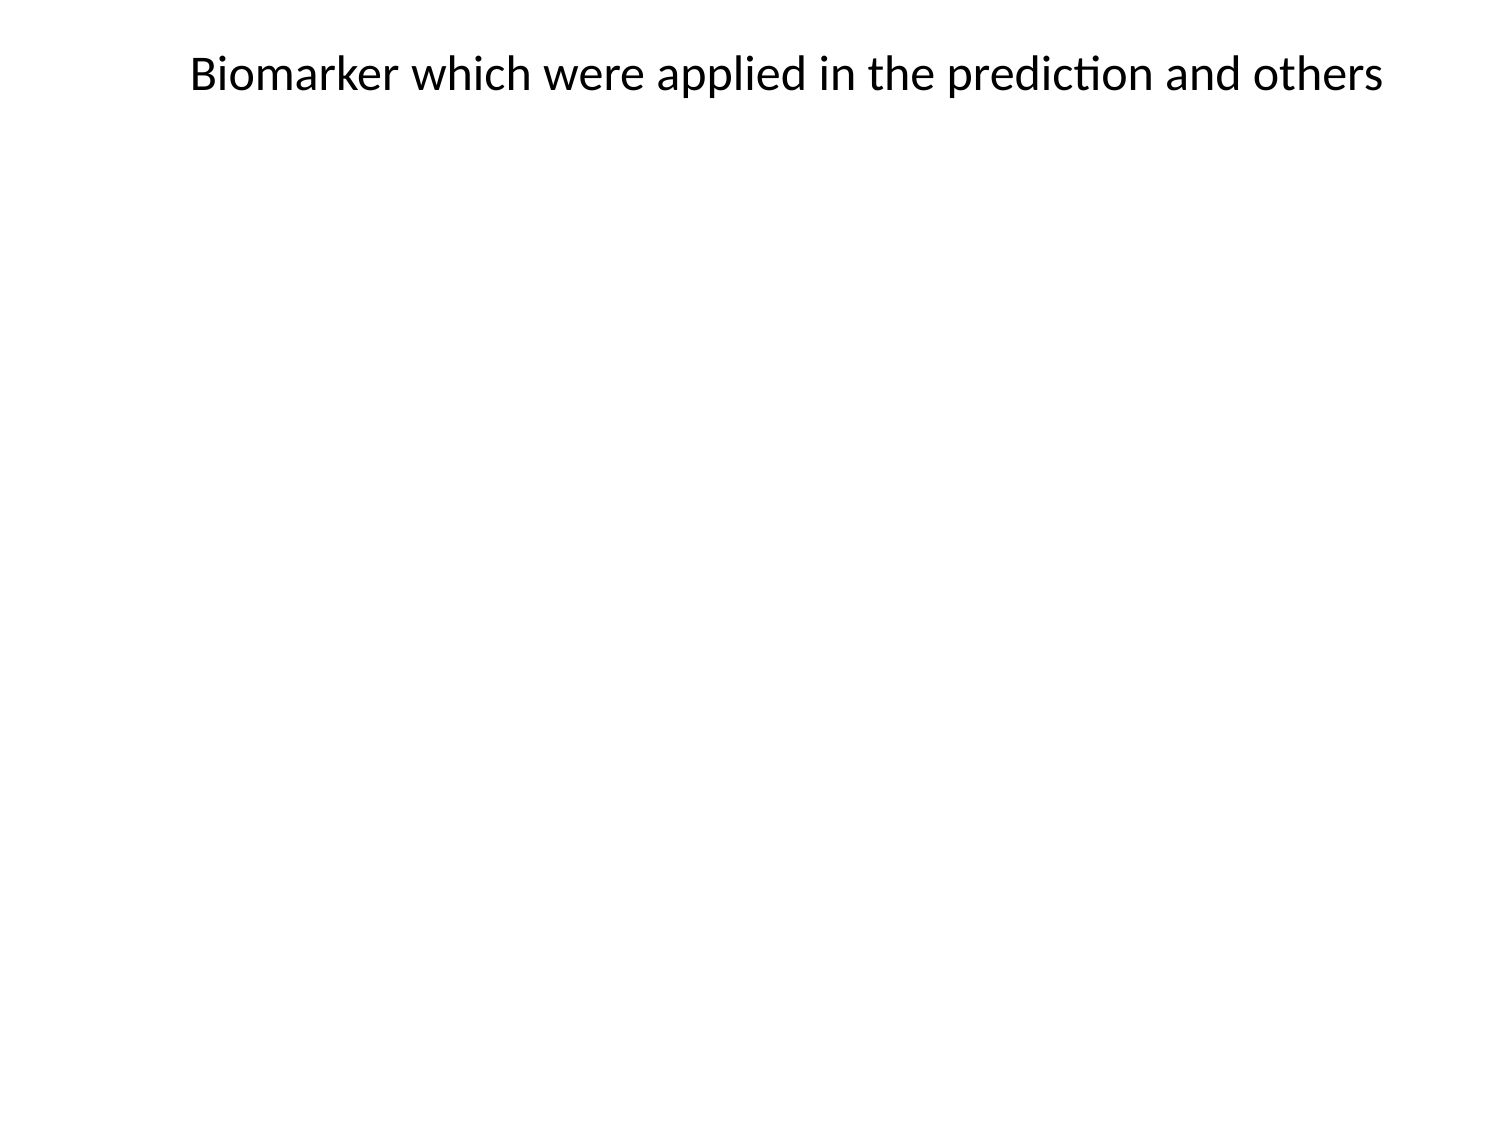

Biomarker which were applied in the prediction and others